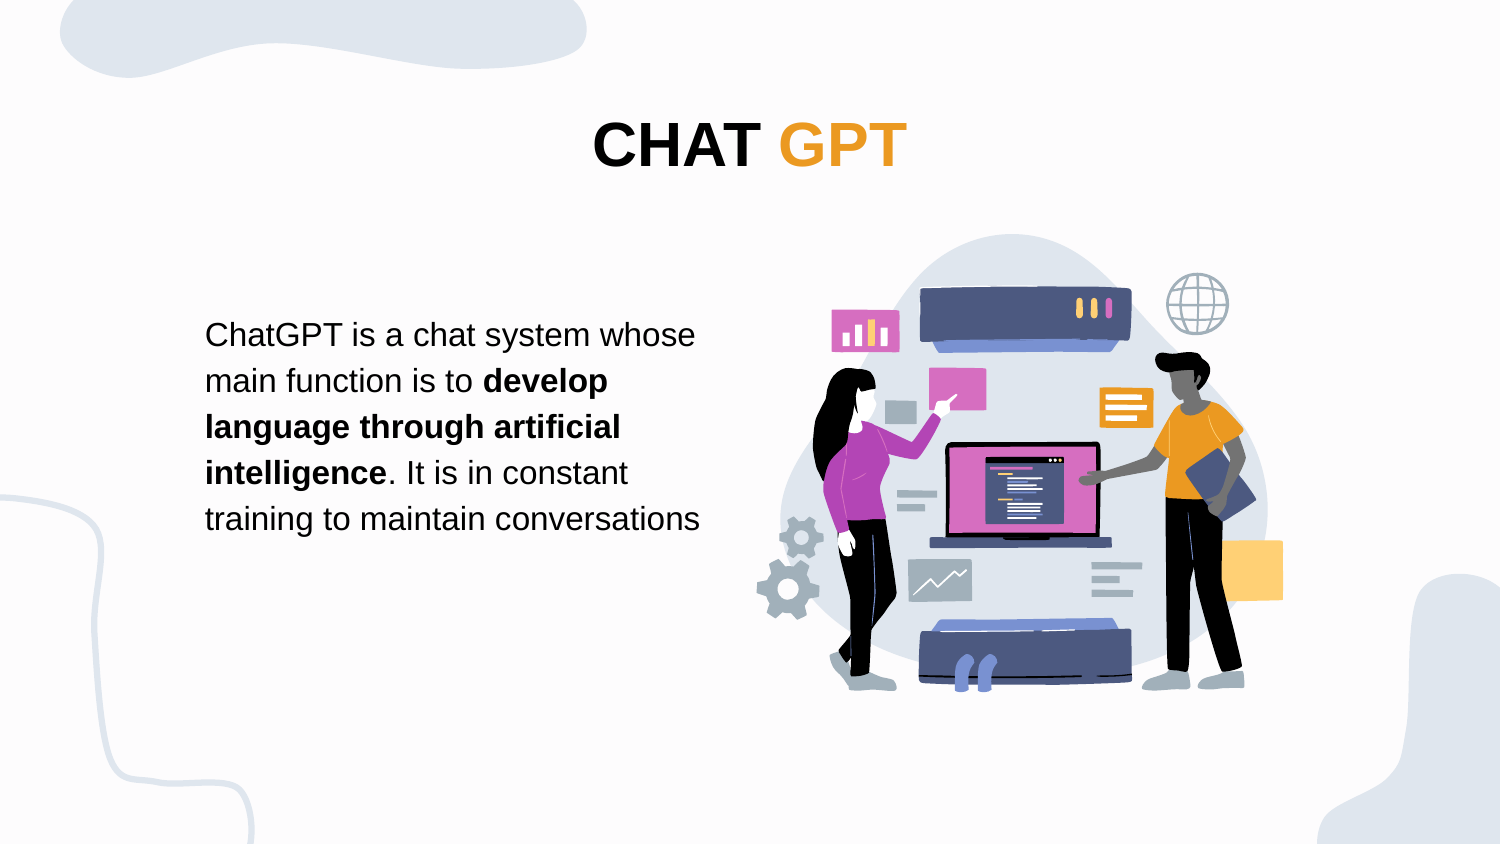

# CHAT GPT

ChatGPT is a chat system whose main function is to develop language through artificial intelligence. It is in constant training to maintain conversations